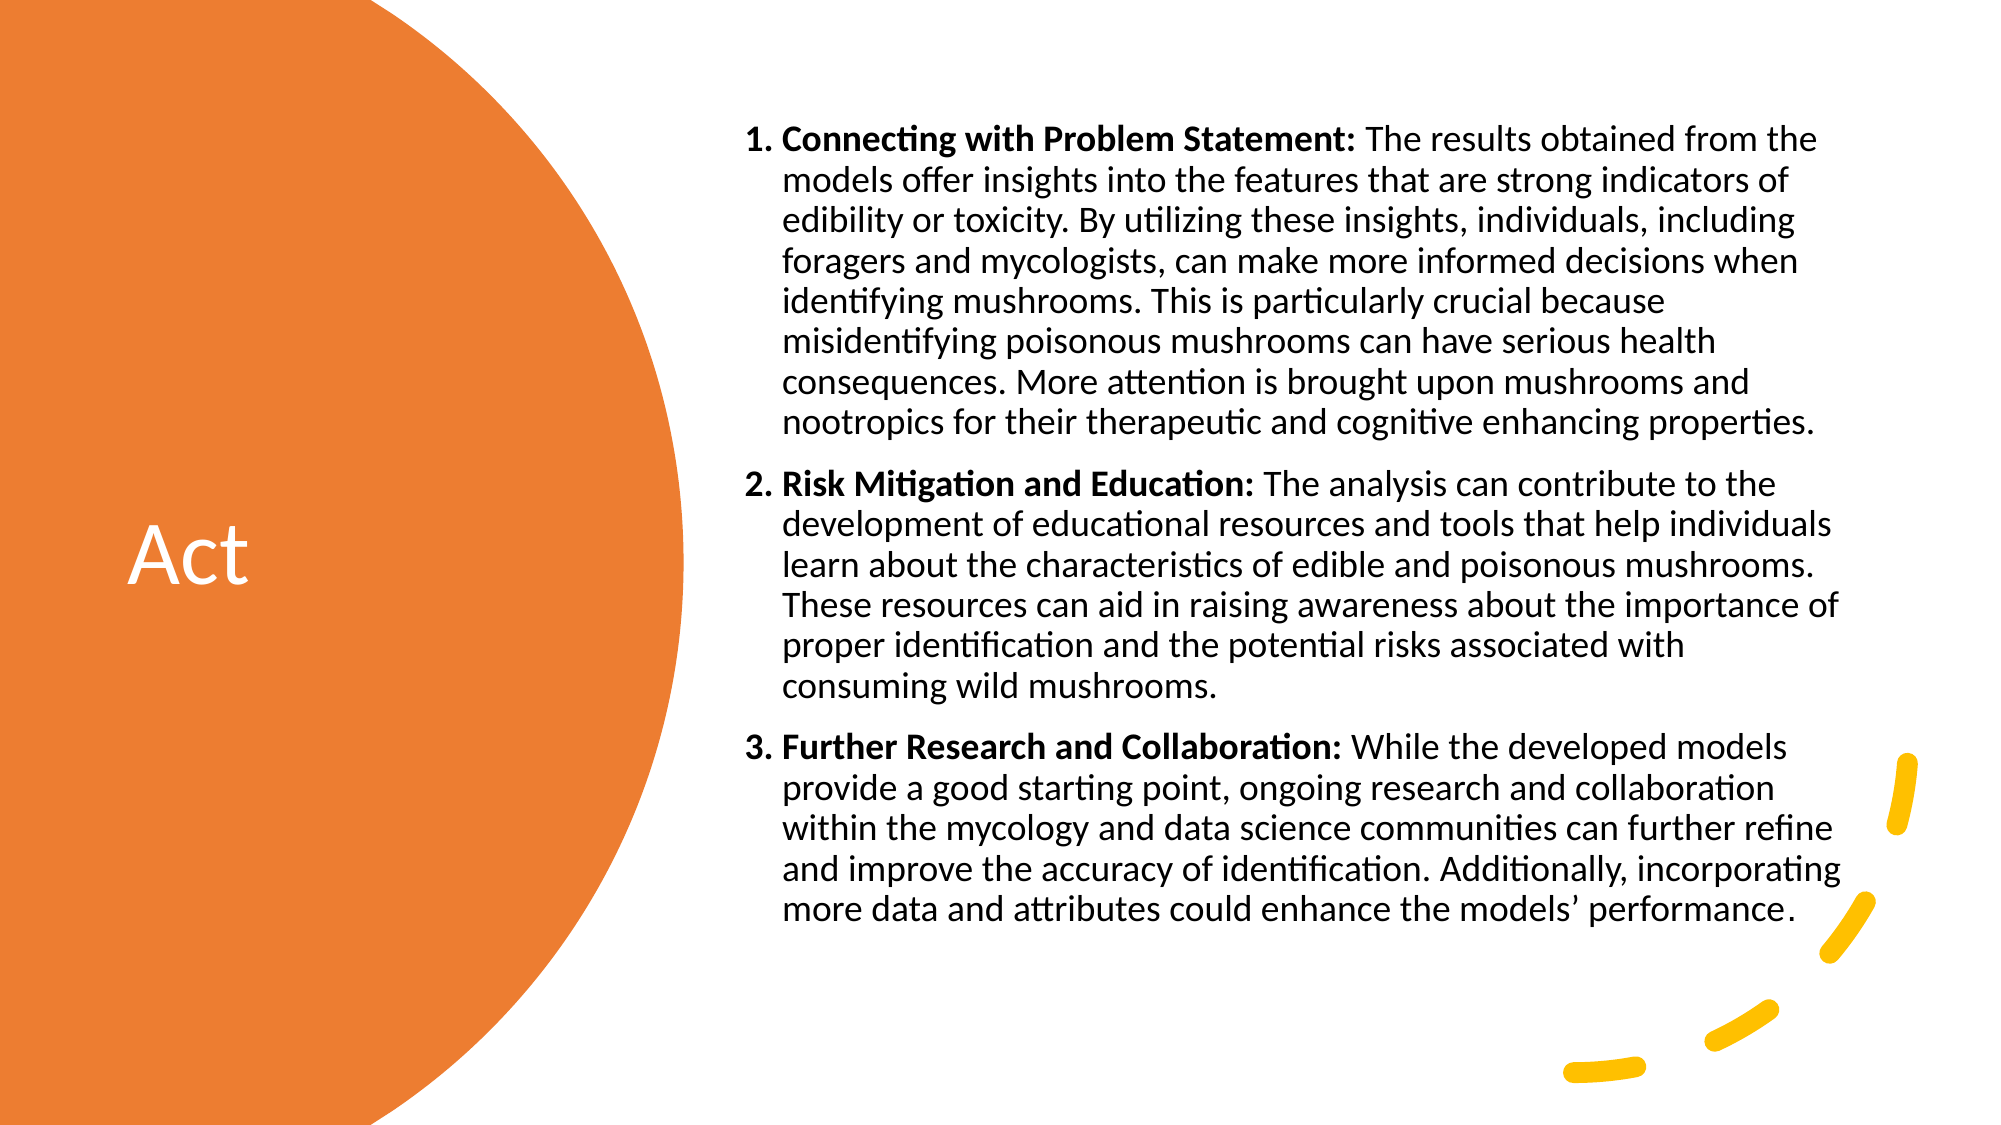

Connecting with Problem Statement: The results obtained from the models offer insights into the features that are strong indicators of edibility or toxicity. By utilizing these insights, individuals, including foragers and mycologists, can make more informed decisions when identifying mushrooms. This is particularly crucial because misidentifying poisonous mushrooms can have serious health consequences. More attention is brought upon mushrooms and nootropics for their therapeutic and cognitive enhancing properties.
Risk Mitigation and Education: The analysis can contribute to the development of educational resources and tools that help individuals learn about the characteristics of edible and poisonous mushrooms. These resources can aid in raising awareness about the importance of proper identification and the potential risks associated with consuming wild mushrooms.
Further Research and Collaboration: While the developed models provide a good starting point, ongoing research and collaboration within the mycology and data science communities can further refine and improve the accuracy of identification. Additionally, incorporating more data and attributes could enhance the models’ performance.

# Act